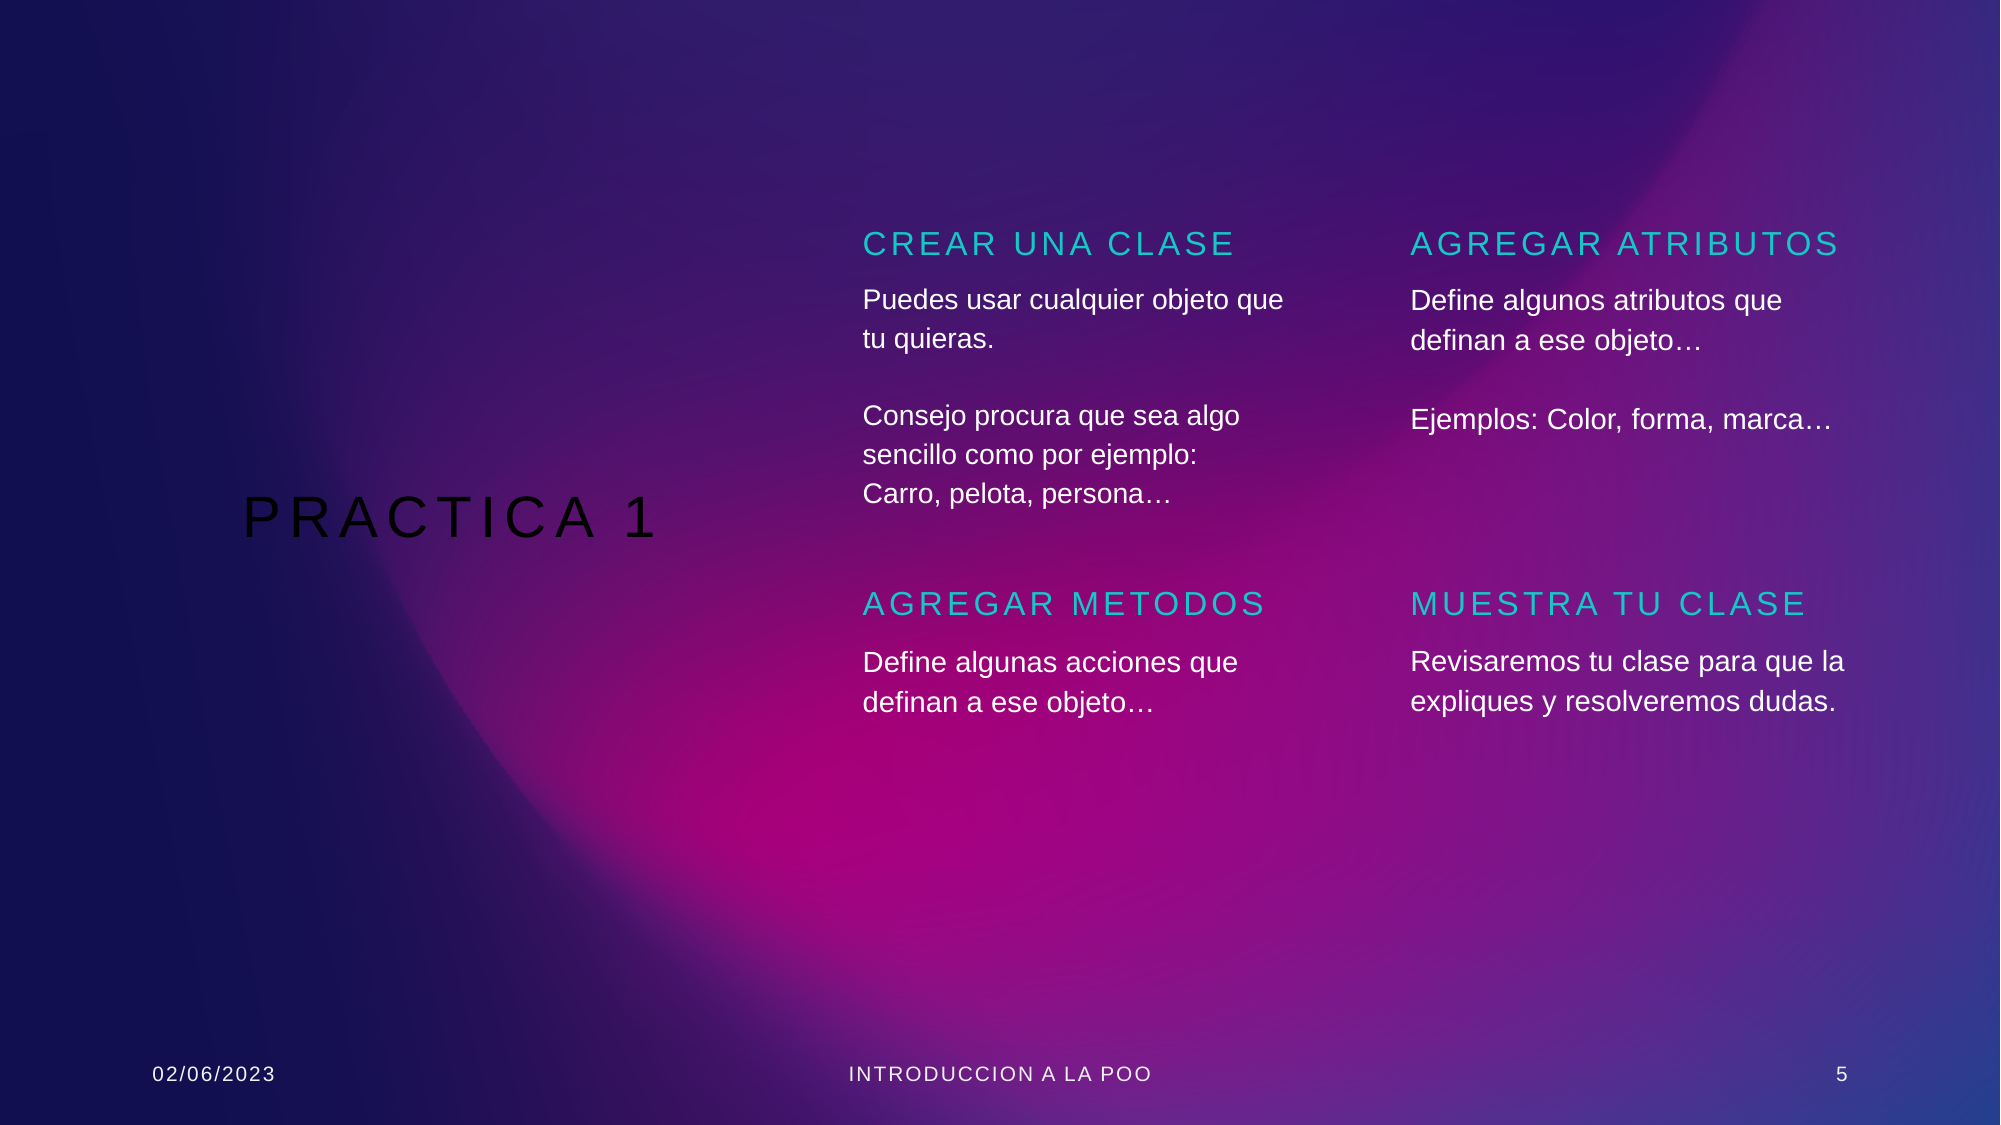

CREAR UNA CLASE
AGREGAR ATRIBUTOS
Puedes usar cualquier objeto que tu quieras.
Consejo procura que sea algo sencillo como por ejemplo:
Carro, pelota, persona…
Define algunos atributos que definan a ese objeto…

Ejemplos: Color, forma, marca…
# PRACTICA 1
AGREGAR METODOS
MUESTRA TU CLASE
Revisaremos tu clase para que la expliques y resolveremos dudas.
Define algunas acciones que definan a ese objeto…
02/06/2023
INTRODUCCION A LA POO
5